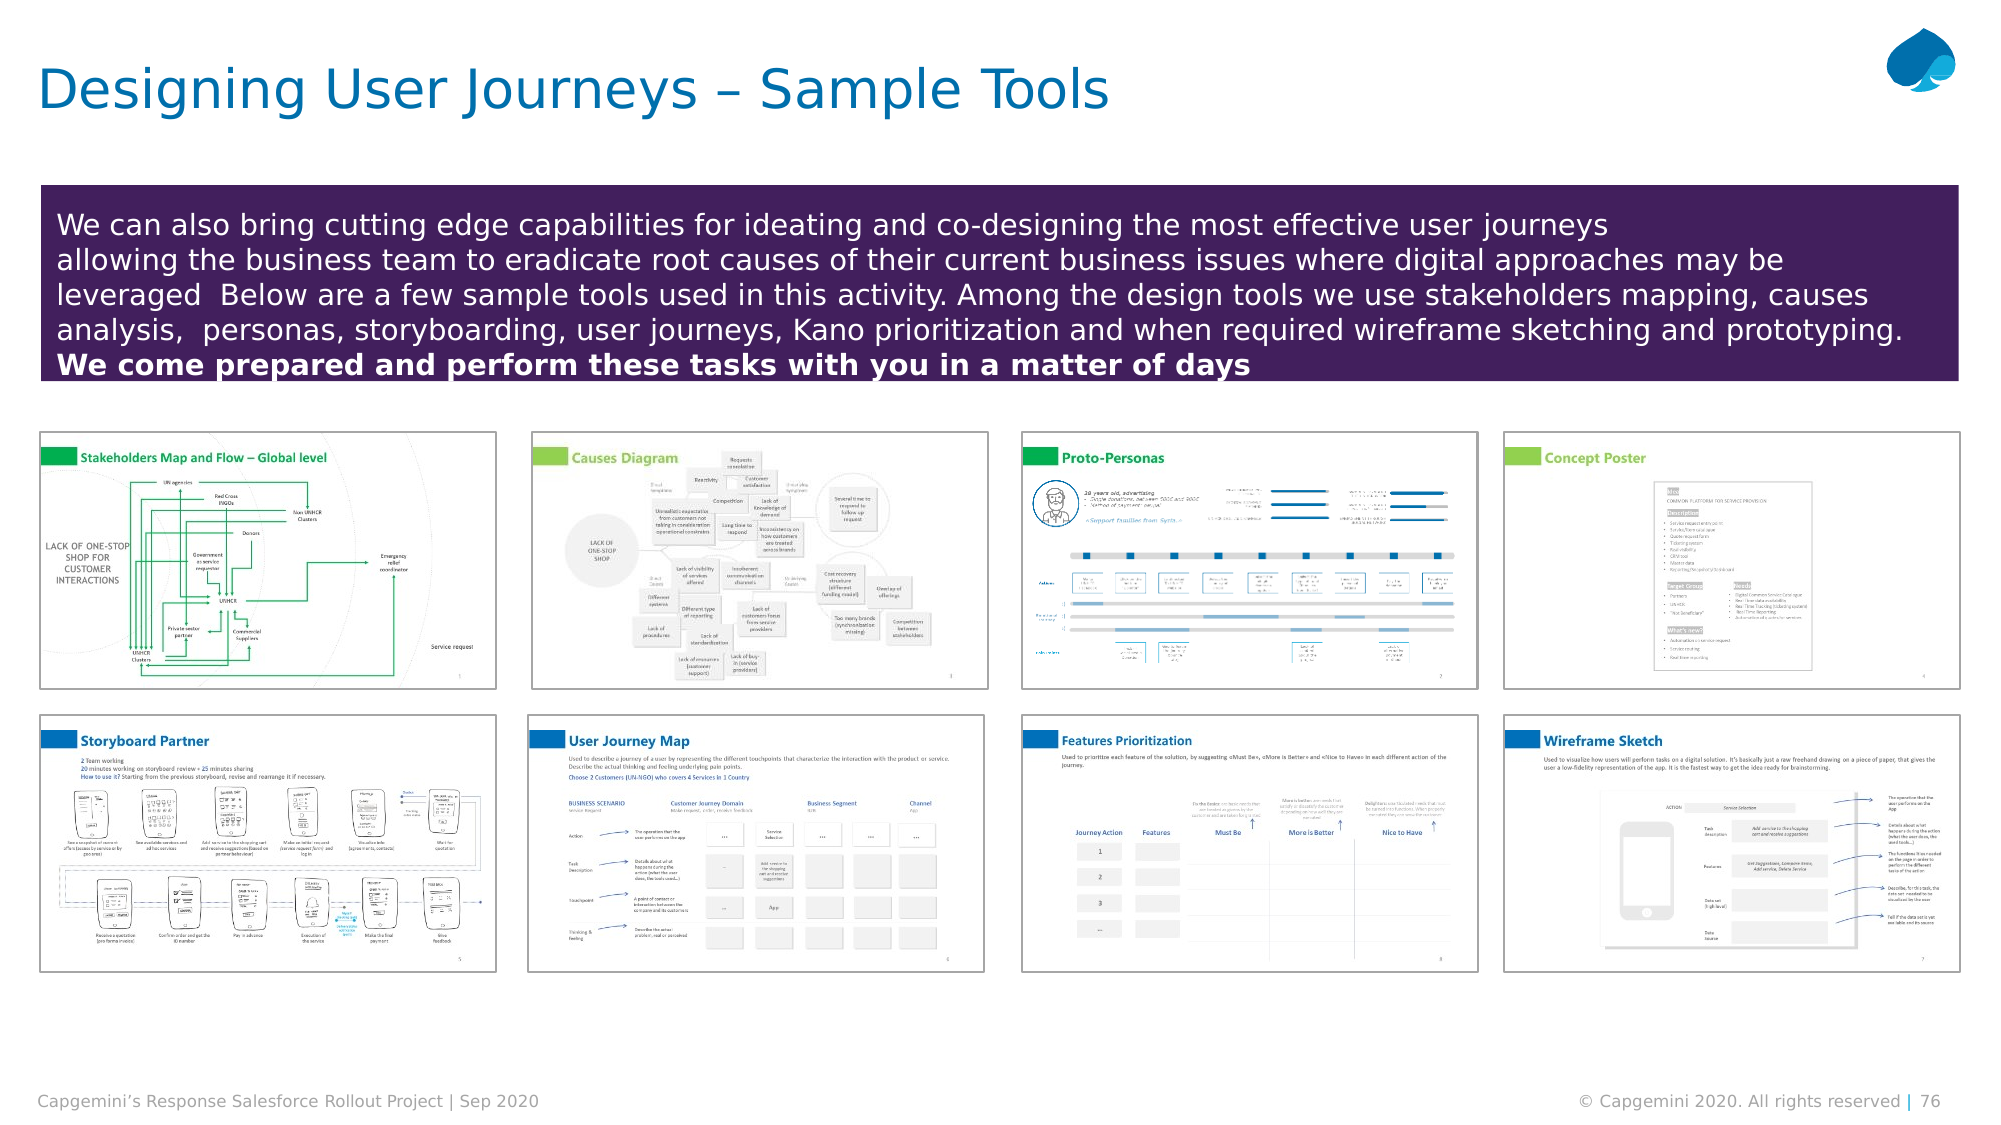

# Designing User Journeys – Sample Tools
We can also bring cutting edge capabilities for ideating and co-designing the most effective user journeys
allowing the business team to eradicate root causes of their current business issues where digital approaches may be leveraged  Below are a few sample tools used in this activity. Among the design tools we use stakeholders mapping, causes analysis,  personas, storyboarding, user journeys, Kano prioritization and when required wireframe sketching and prototyping.
We come prepared and perform these tasks with you in a matter of days

Capgemini’s Response Salesforce Rollout Project | Sep 2020
© Capgemini 2020. All rights reserved | 76